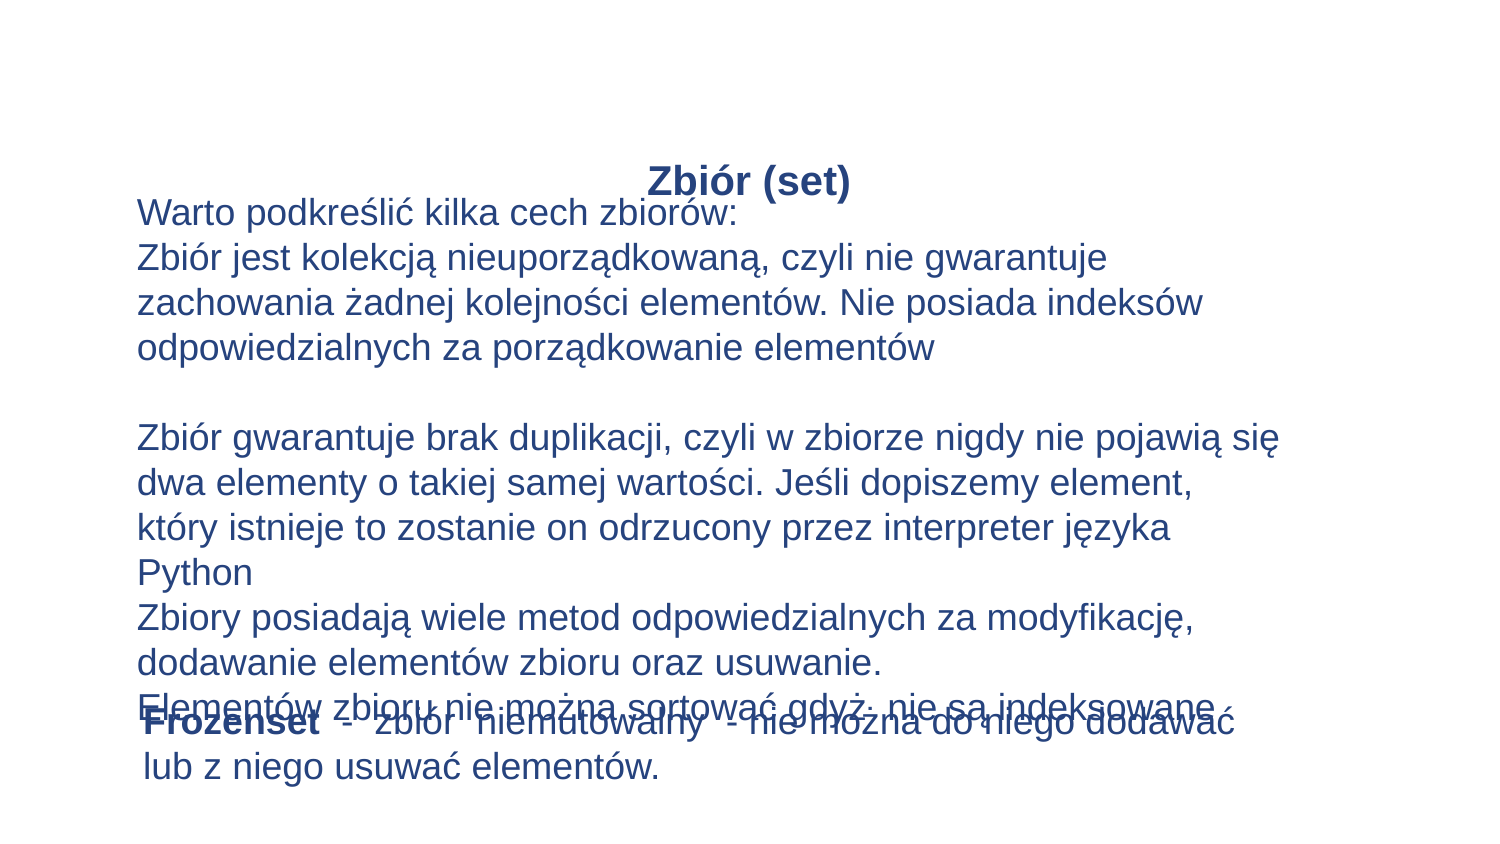

# Zbiór (set)
Warto podkreślić kilka cech zbiorów:
Zbiór jest kolekcją nieuporządkowaną, czyli nie gwarantuje zachowania żadnej kolejności elementów. Nie posiada indeksów odpowiedzialnych za porządkowanie elementów

Zbiór gwarantuje brak duplikacji, czyli w zbiorze nigdy nie pojawią się dwa elementy o takiej samej wartości. Jeśli dopiszemy element, który istnieje to zostanie on odrzucony przez interpreter języka Python
Zbiory posiadają wiele metod odpowiedzialnych za modyfikację, dodawanie elementów zbioru oraz usuwanie.
Elementów zbioru nie można sortować gdyż  nie są indeksowane
Frozenset  -  zbiór  niemutowalny  - nie można do niego dodawać
lub z niego usuwać elementów.